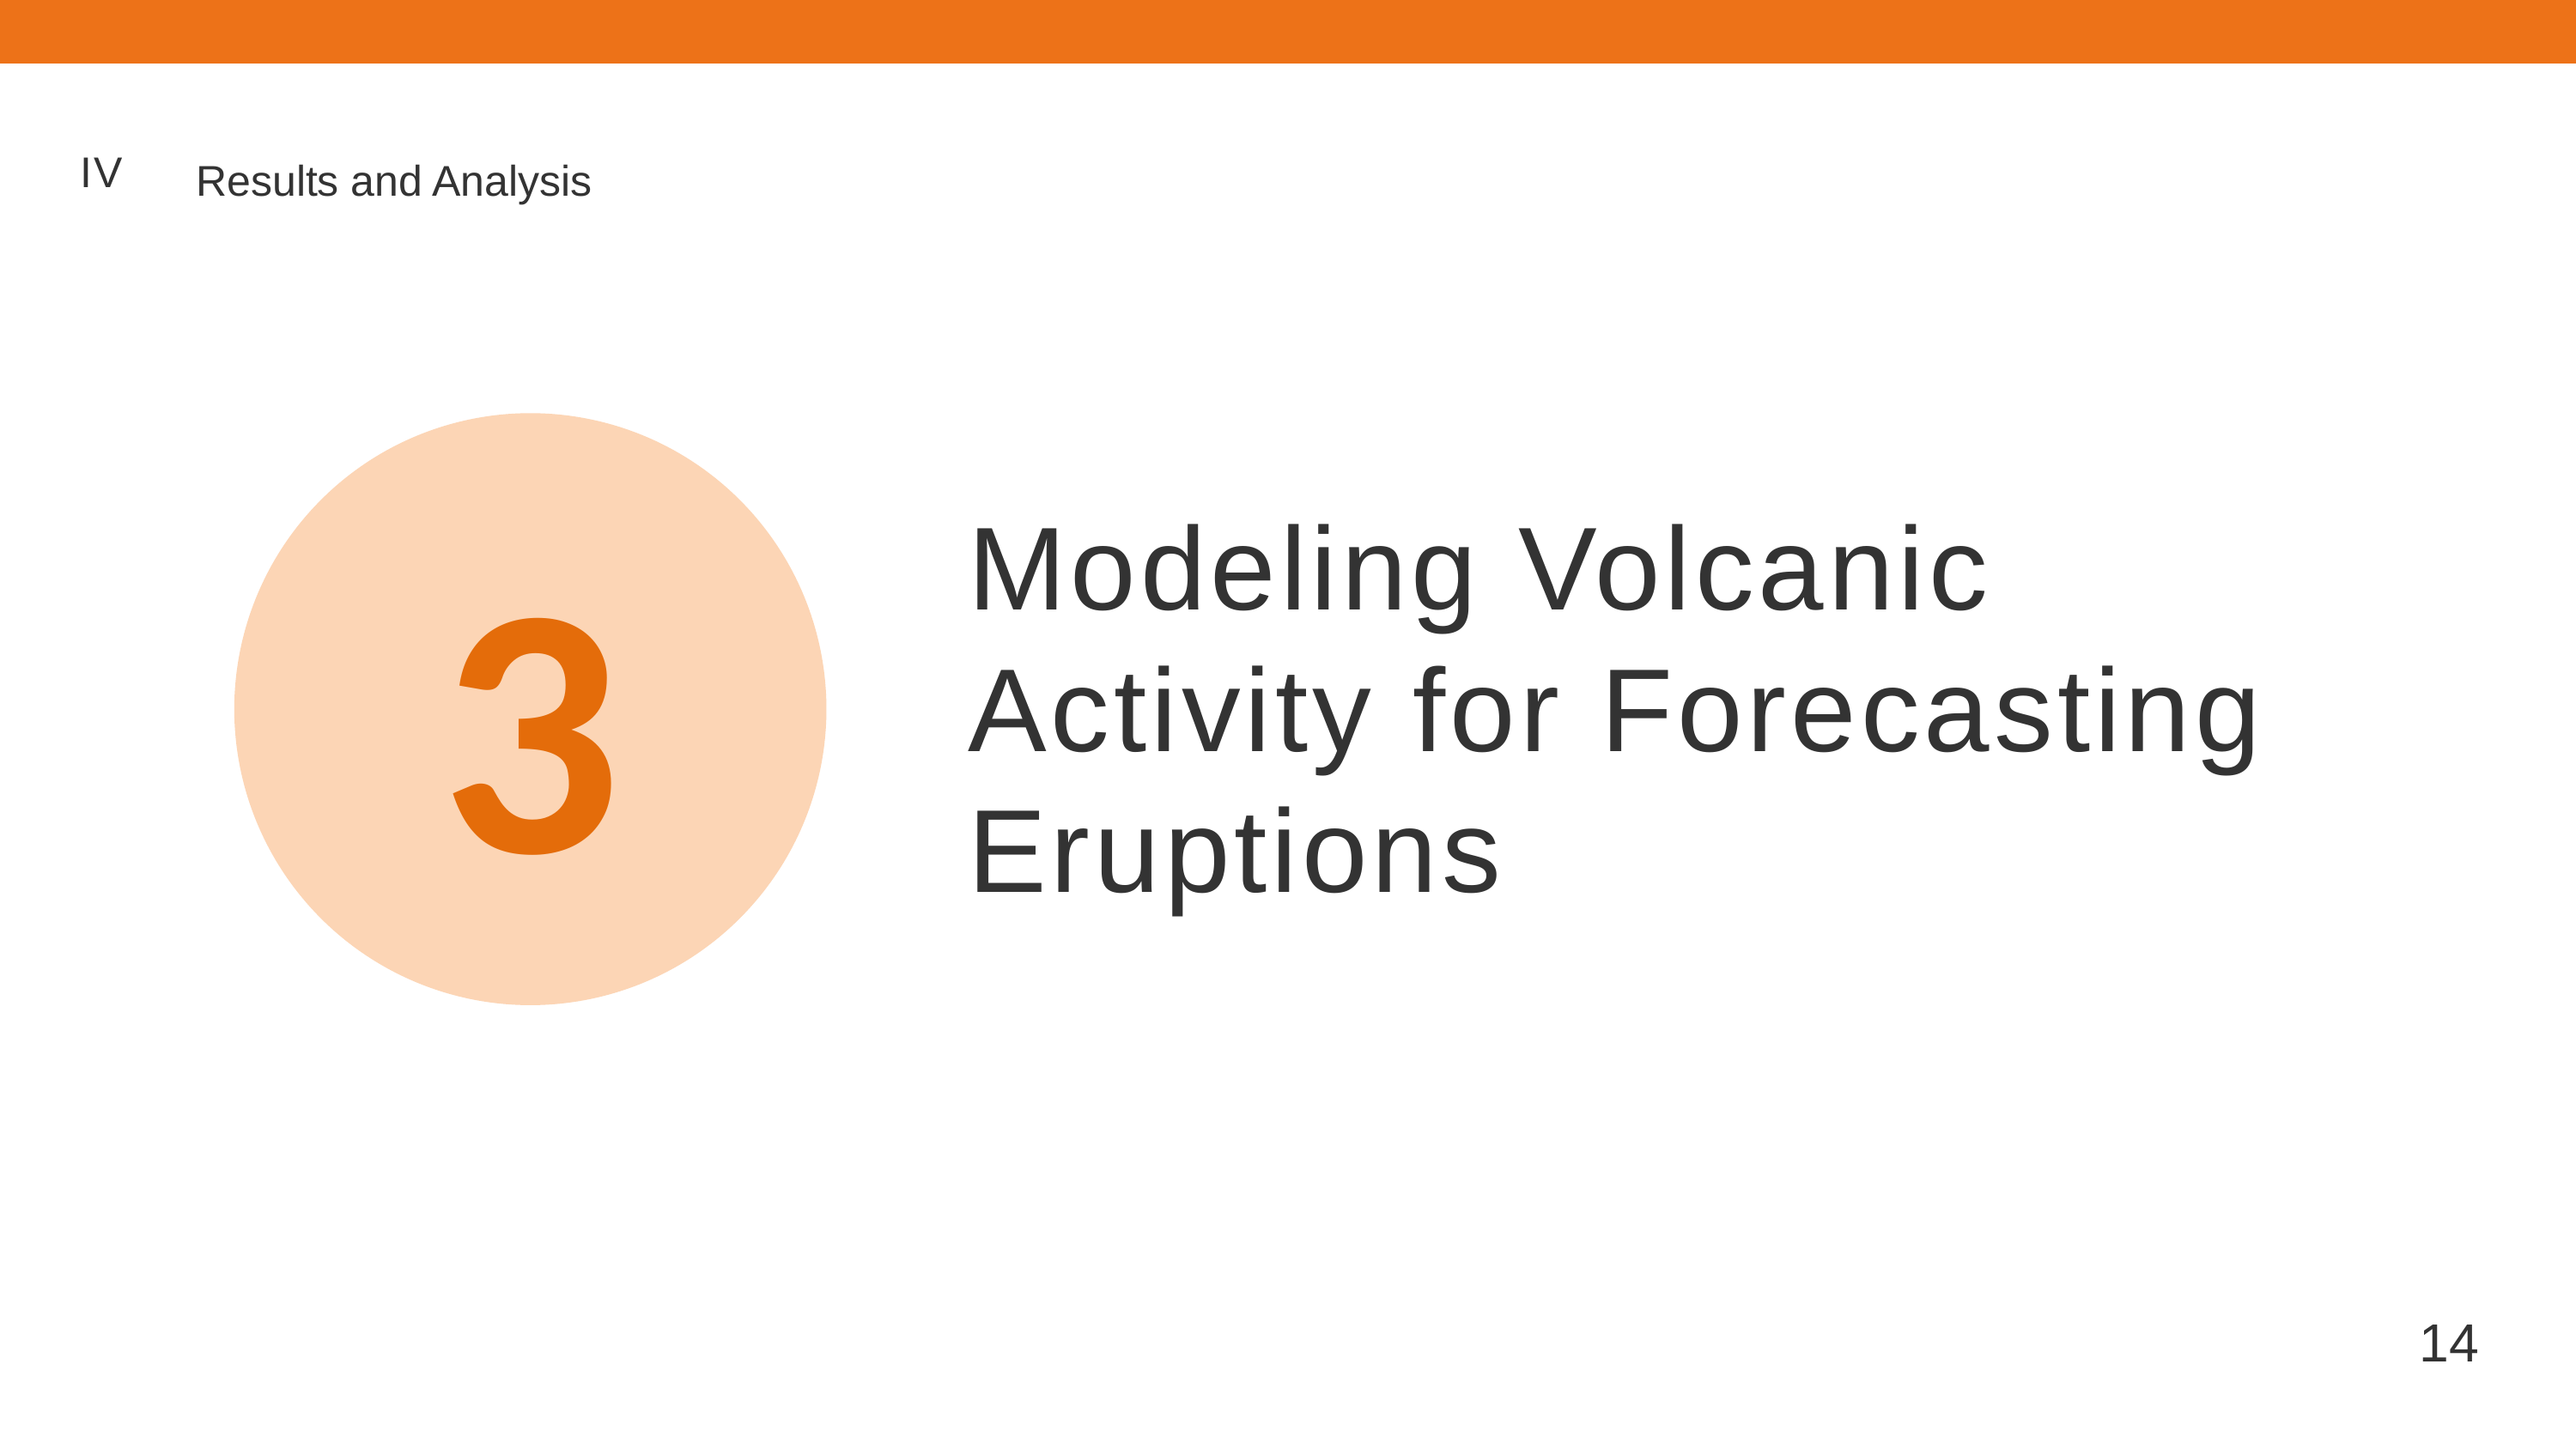

Results and Analysis
IV

Modeling Volcanic Activity for Forecasting Eruptions
3
14